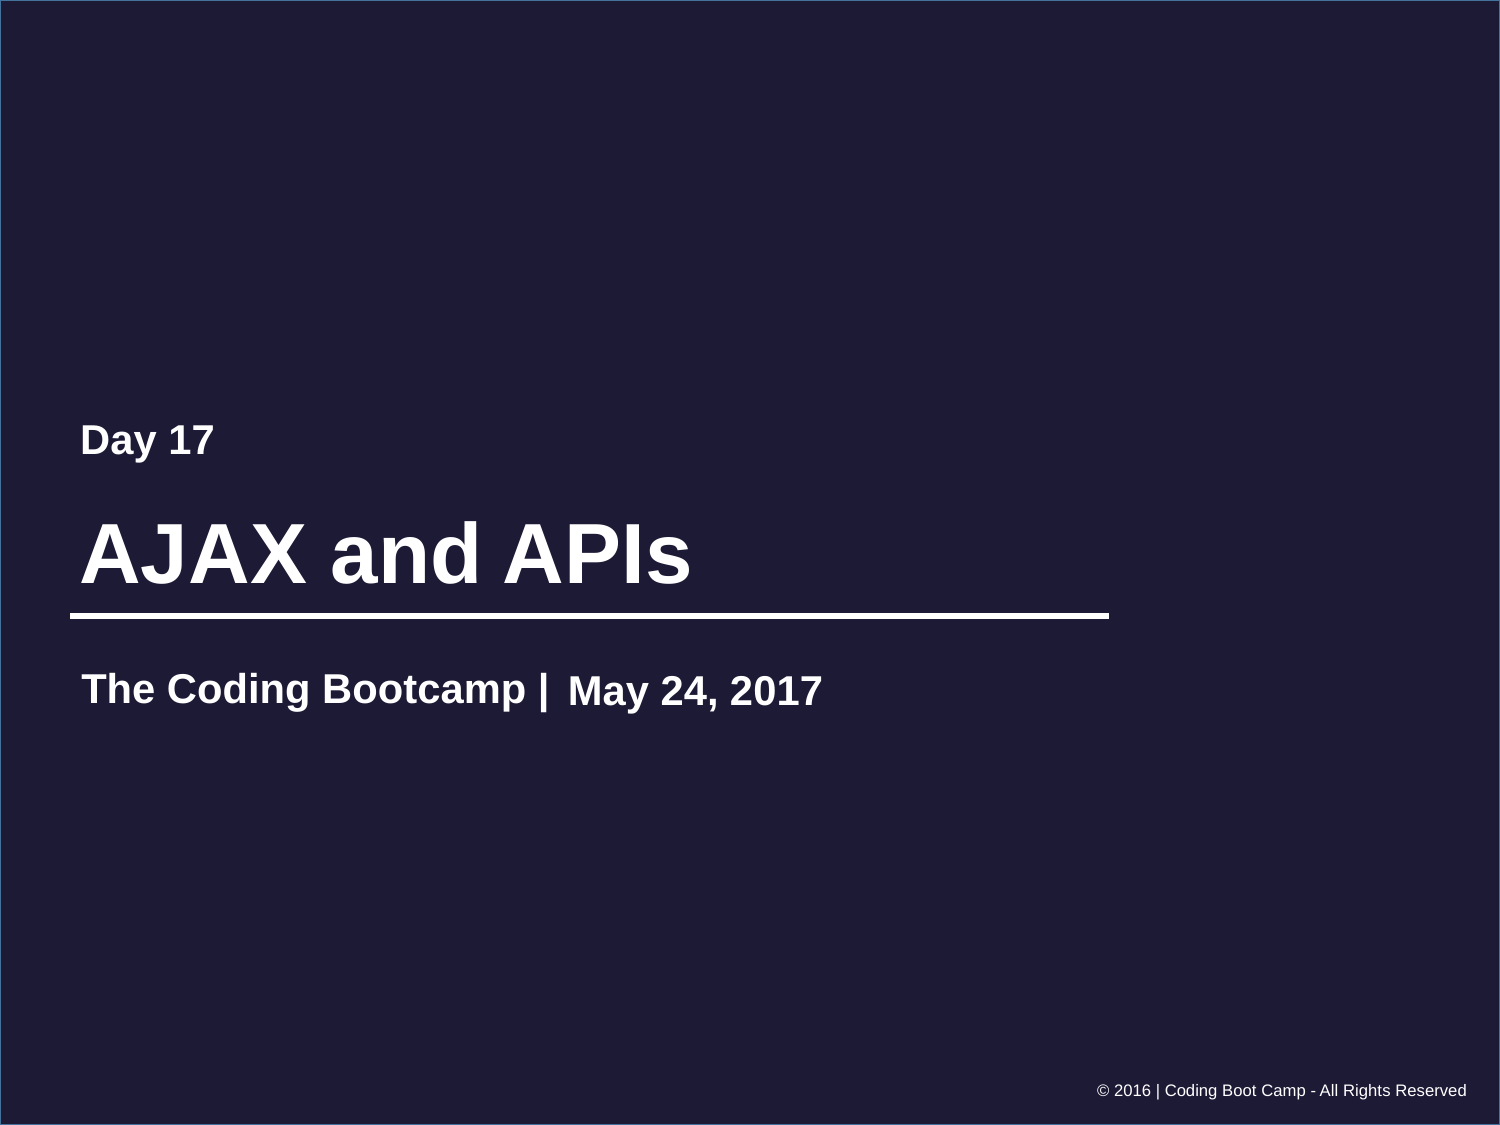

Day 17
# AJAX and APIs
May 24, 2017